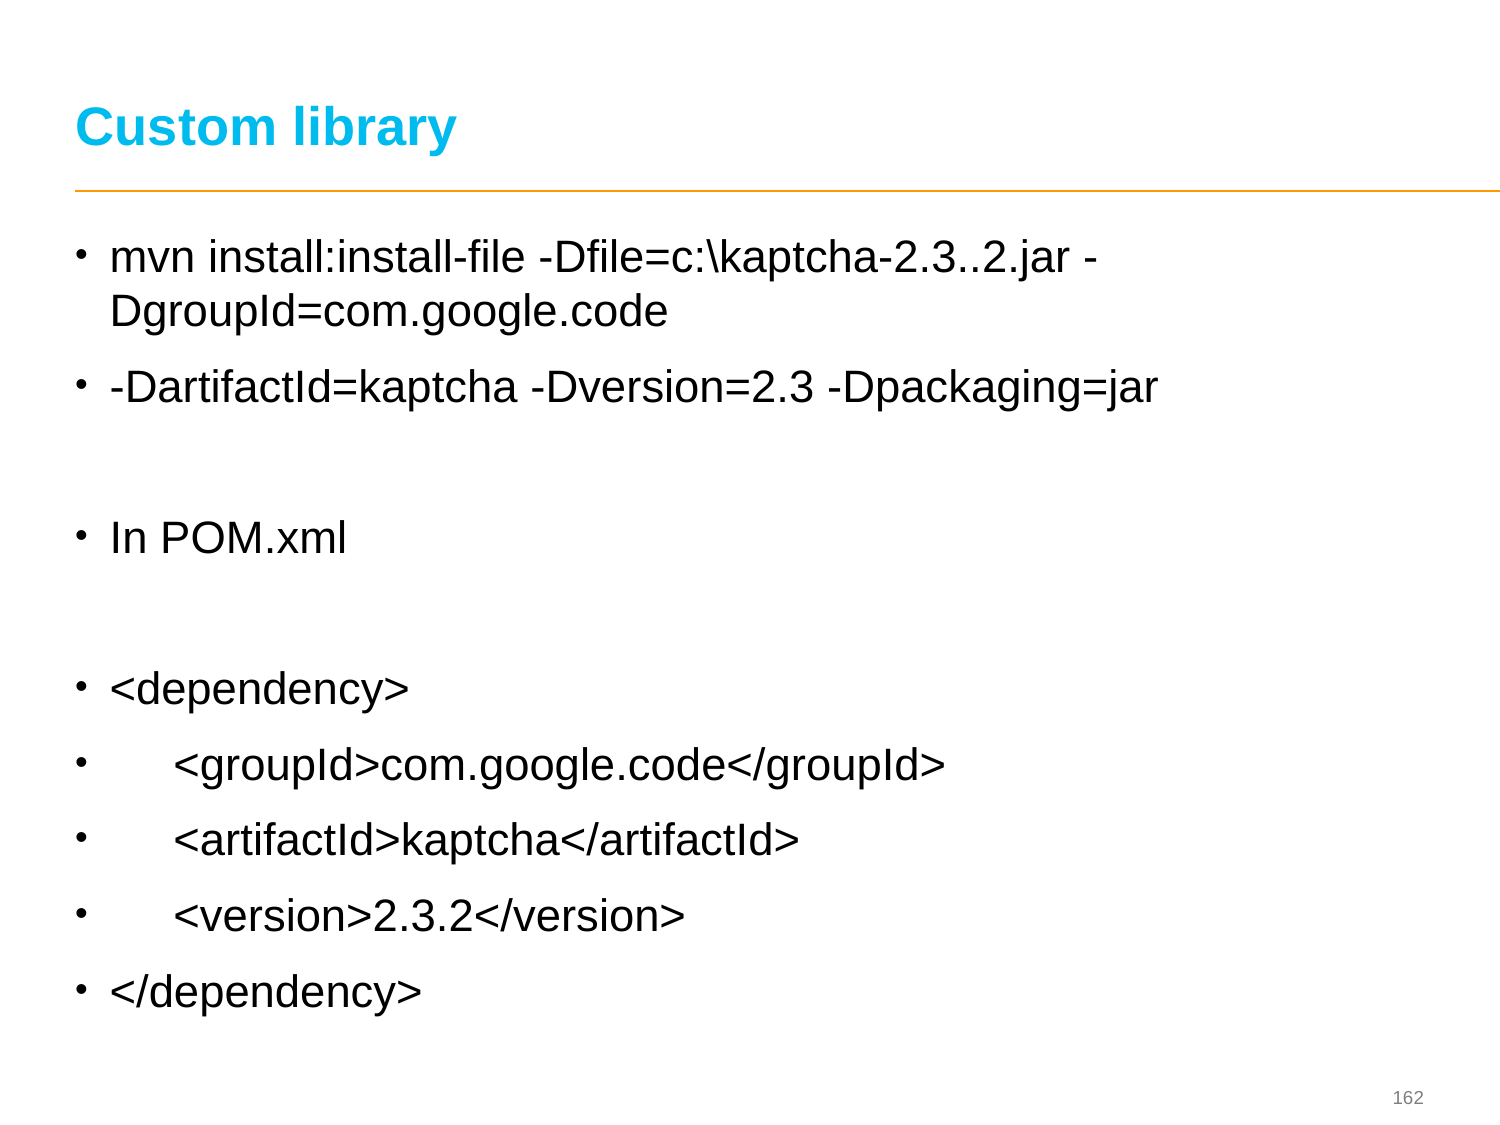

# Custom library
mvn install:install-file -Dfile=c:\kaptcha-2.3..2.jar -DgroupId=com.google.code
-DartifactId=kaptcha -Dversion=2.3 -Dpackaging=jar

In POM.xml

<dependency>
     <groupId>com.google.code</groupId>
     <artifactId>kaptcha</artifactId>
     <version>2.3.2</version>
</dependency>